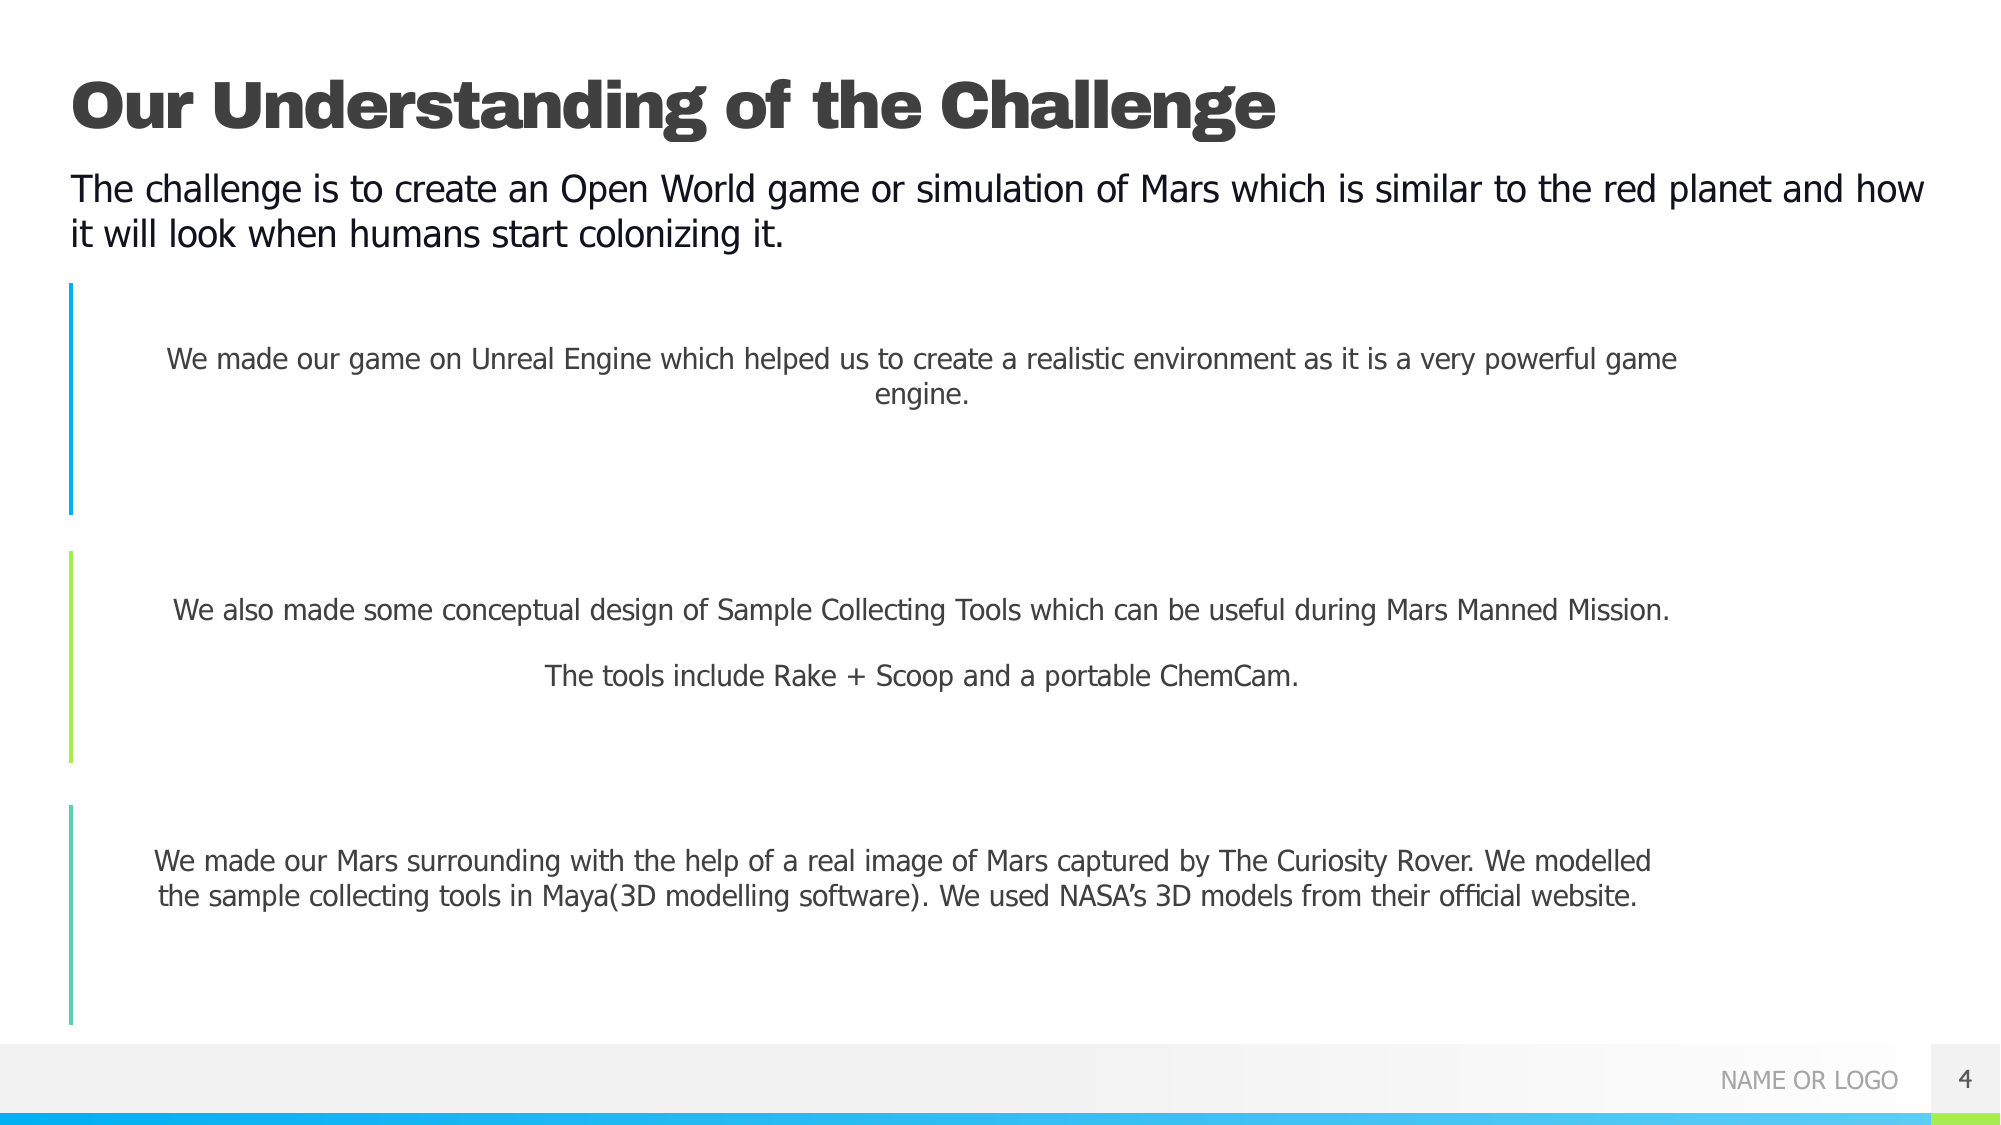

# Our Understanding of the Challenge
The challenge is to create an Open World game or simulation of Mars which is similar to the red planet and how it will look when humans start colonizing it.
We made our game on Unreal Engine which helped us to create a realistic environment as it is a very powerful game engine.
We also made some conceptual design of Sample Collecting Tools which can be useful during Mars Manned Mission.
The tools include Rake + Scoop and a portable ChemCam.
We made our Mars surrounding with the help of a real image of Mars captured by The Curiosity Rover. We modelled the sample collecting tools in Maya(3D modelling software). We used NASA’s 3D models from their official website.
4